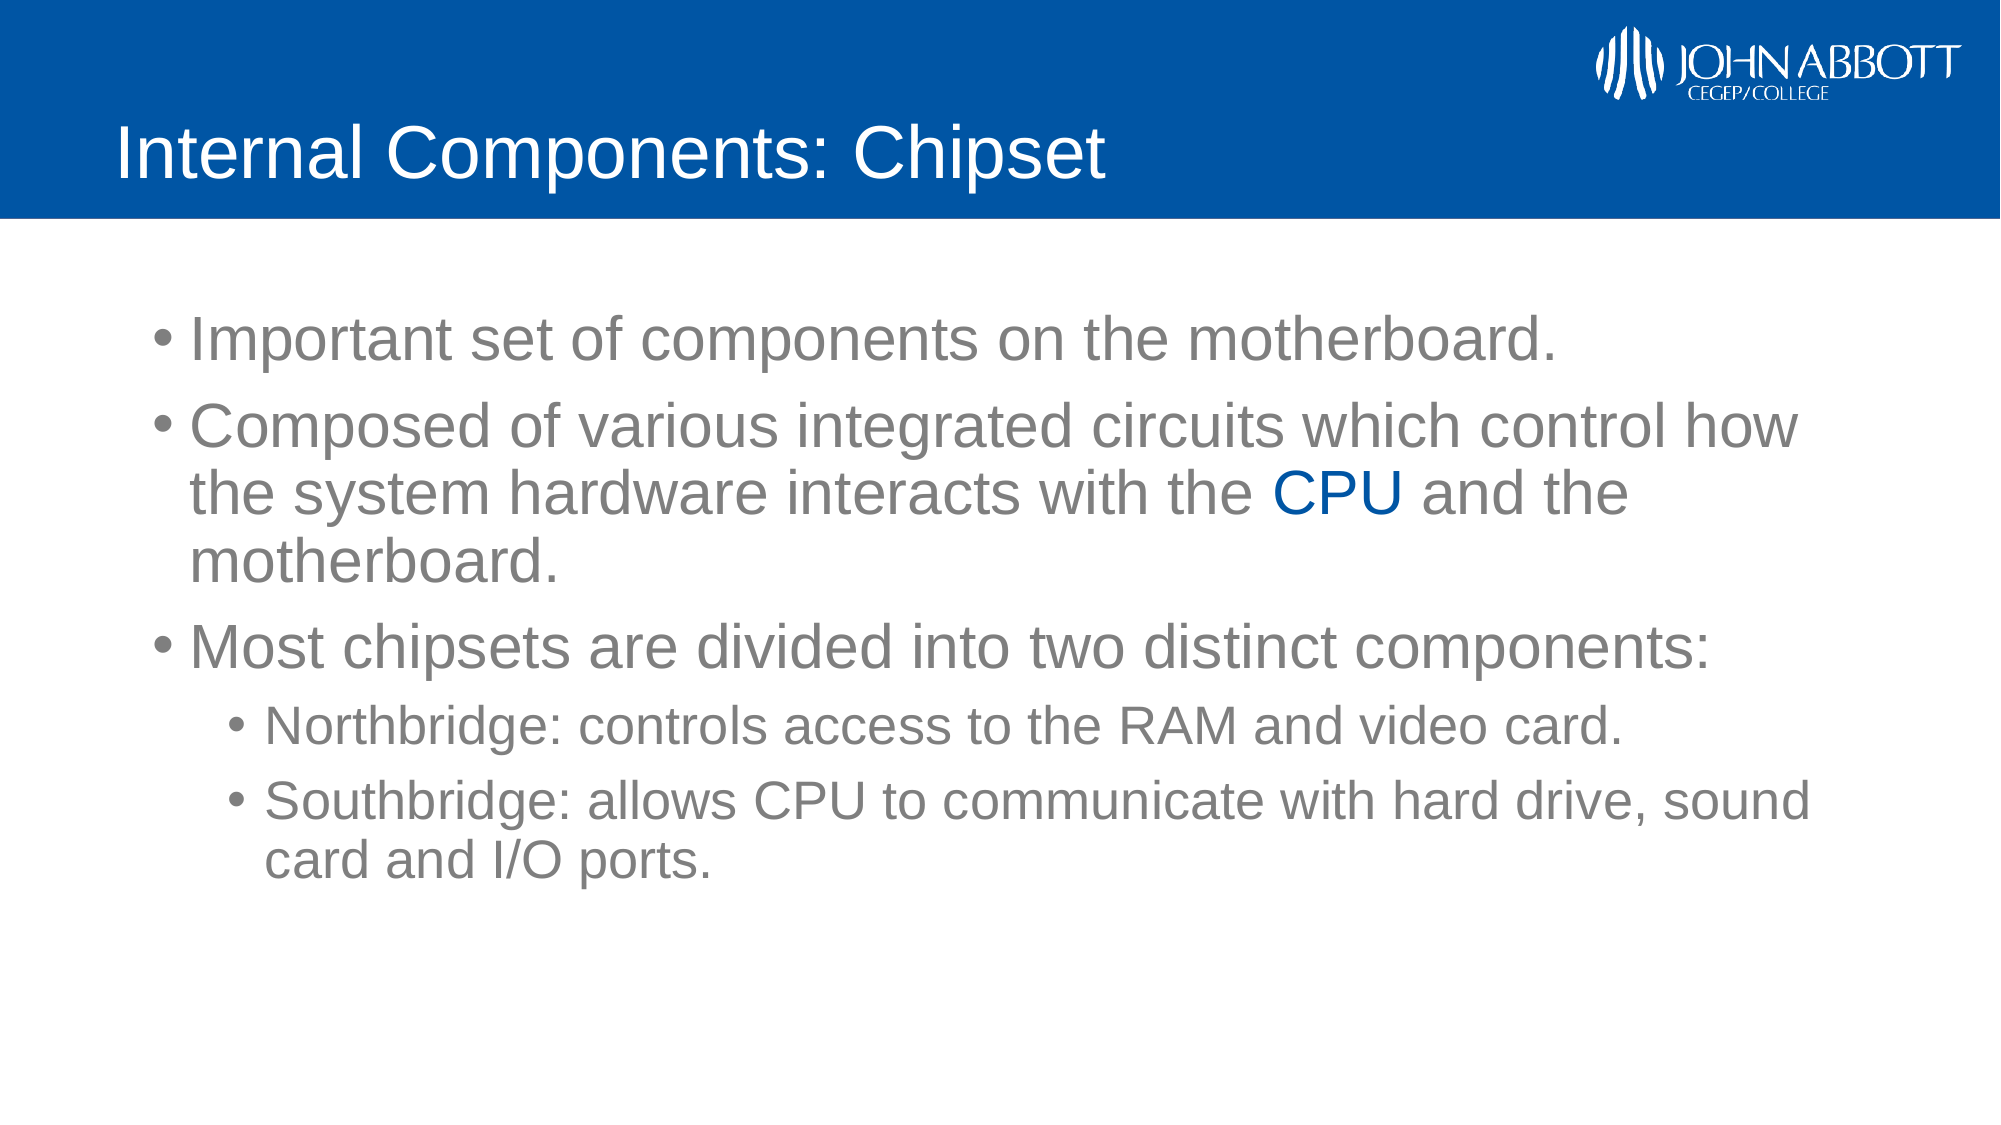

# Internal Components: Chipset
Important set of components on the motherboard.
Composed of various integrated circuits which control how the system hardware interacts with the CPU and the motherboard.
Most chipsets are divided into two distinct components:
Northbridge: controls access to the RAM and video card.
Southbridge: allows CPU to communicate with hard drive, sound card and I/O ports.